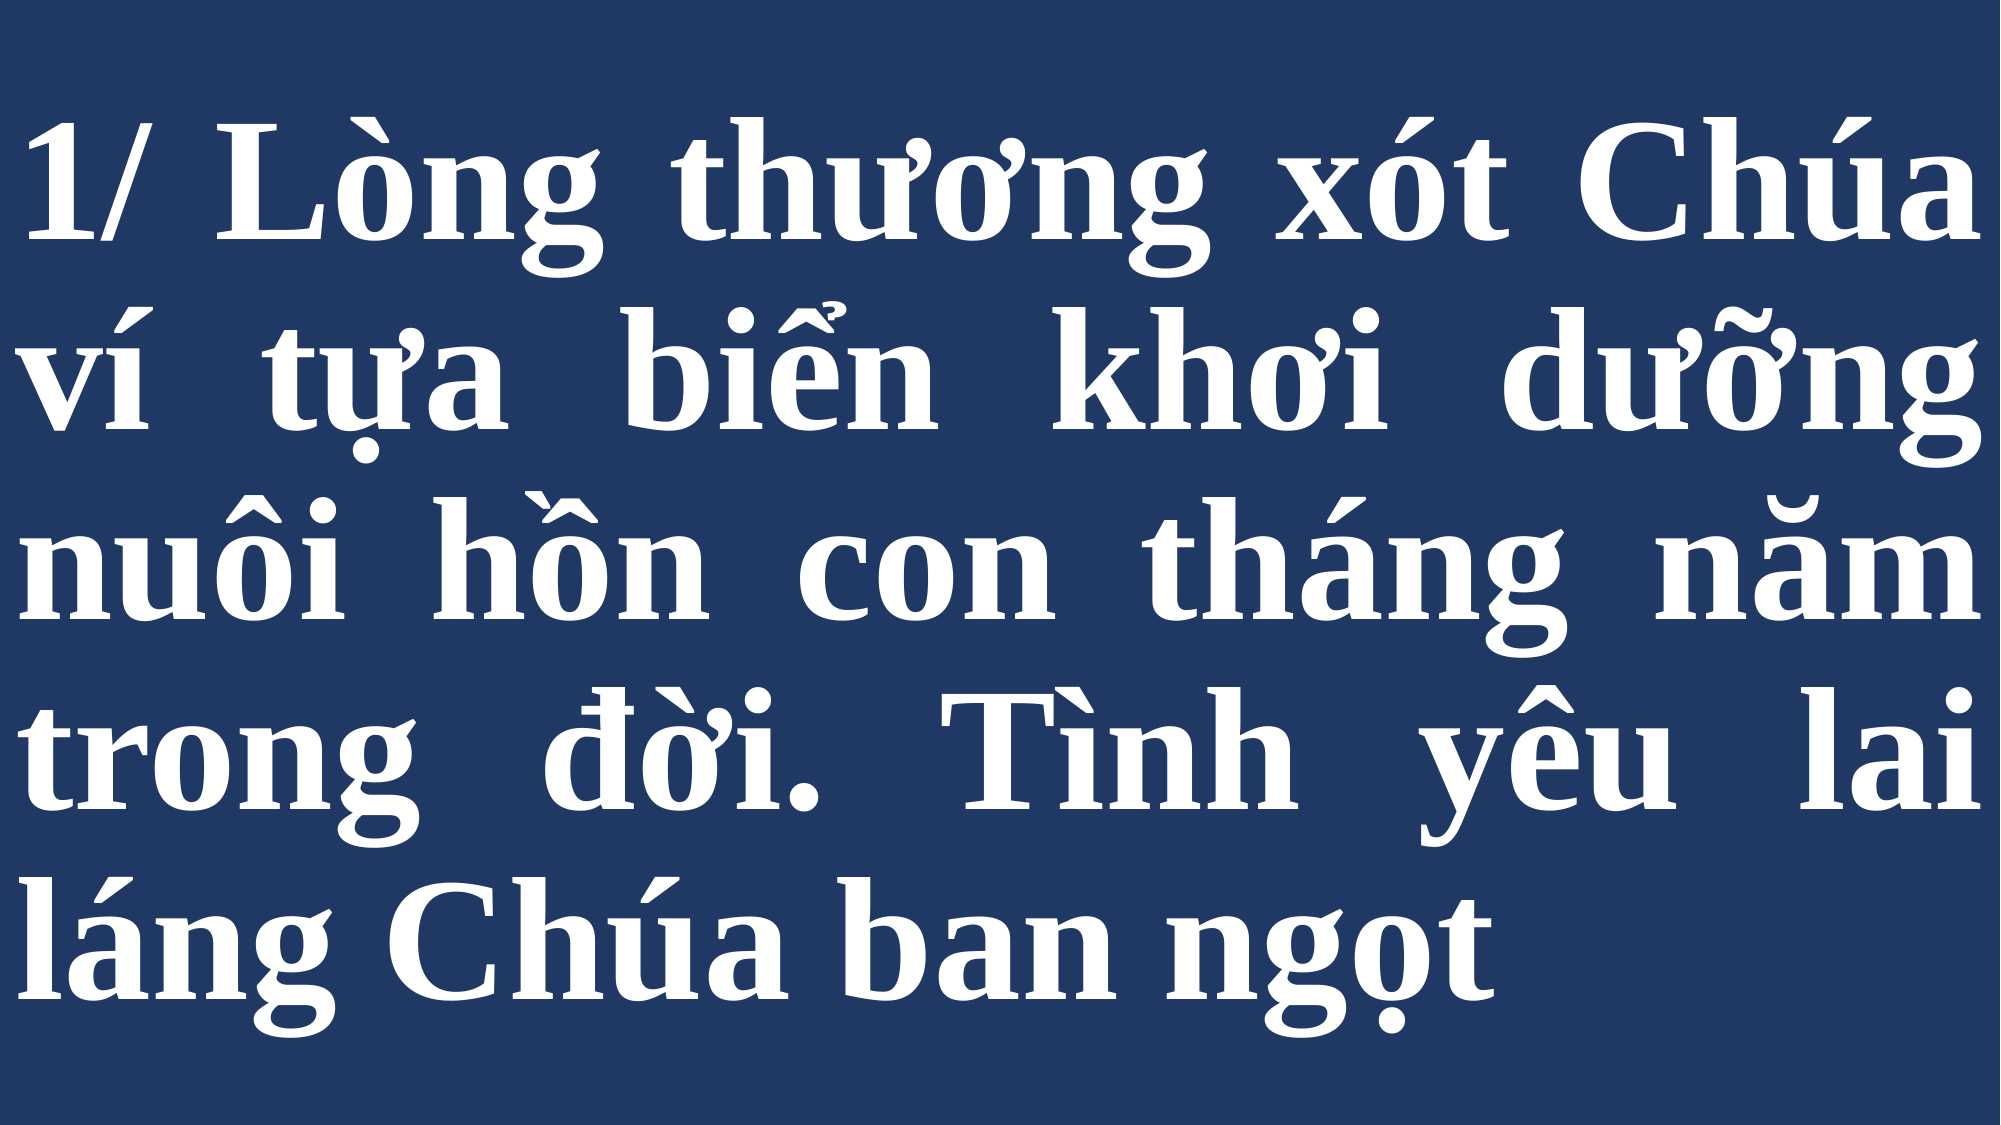

# 1/ Lòng thương xót Chúa ví tựa biển khơi dưỡng nuôi hồn con tháng năm trong đời. Tình yêu lai láng Chúa ban ngọt